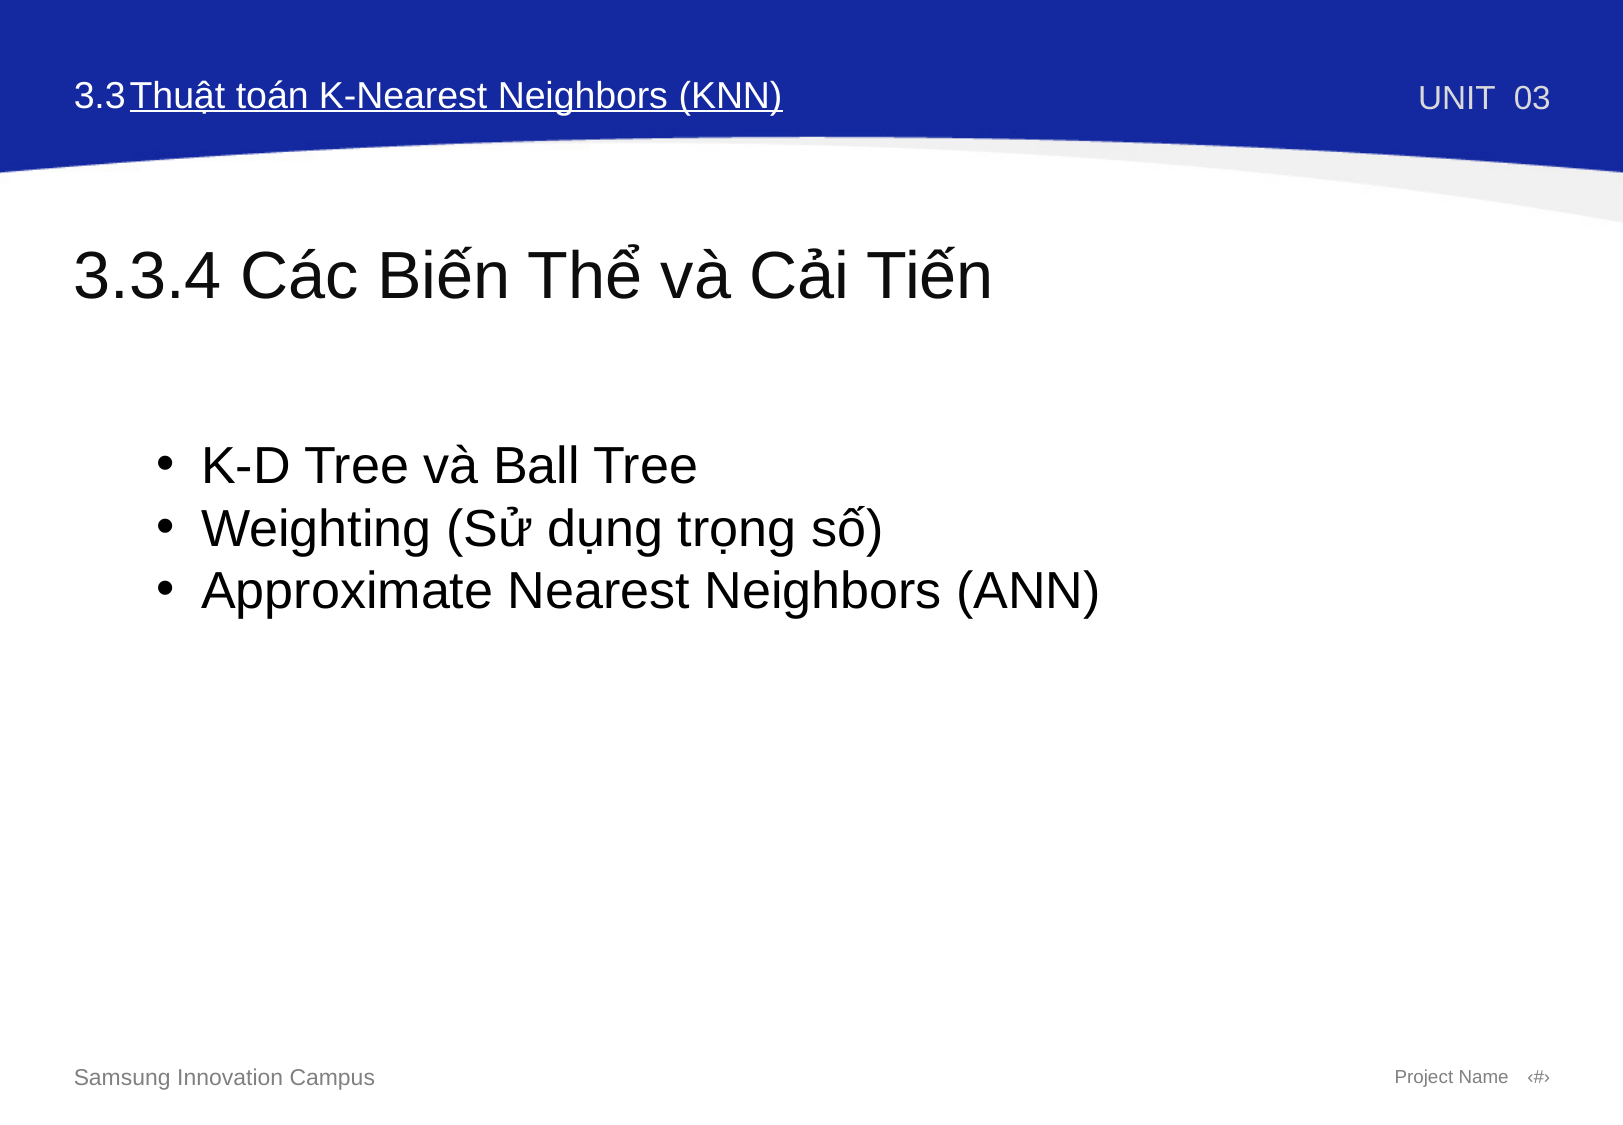

3.3
Thuật toán K-Nearest Neighbors (KNN)
UNIT
03
3.3.4 Các Biến Thể và Cải Tiến

K-D Tree và Ball Tree
Weighting (Sử dụng trọng số)
Approximate Nearest Neighbors (ANN)

Samsung Innovation Campus
Project Name
‹#›